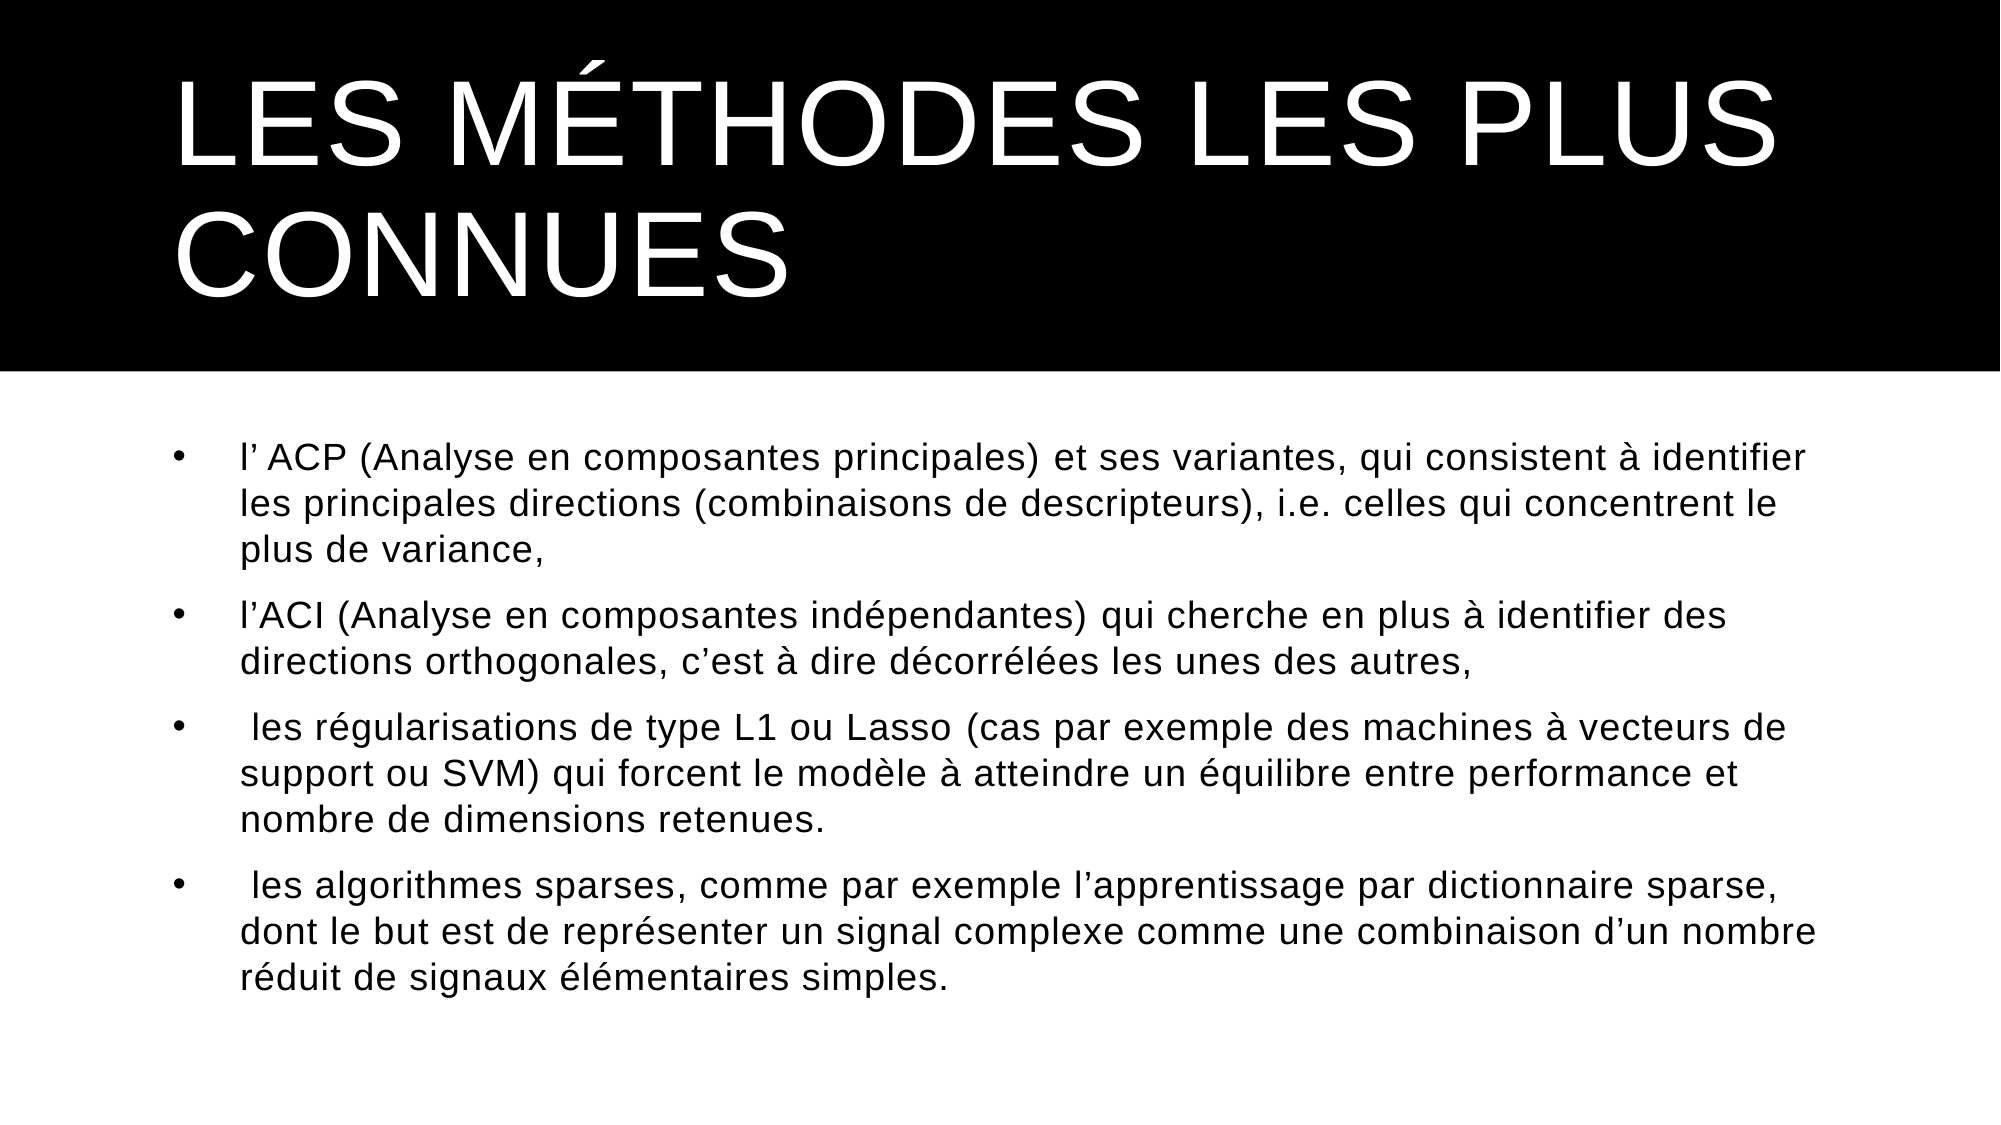

# les méthodes les plus connues
l’ ACP (Analyse en composantes principales) et ses variantes, qui consistent à identifier les principales directions (combinaisons de descripteurs), i.e. celles qui concentrent le plus de variance,
l’ACI (Analyse en composantes indépendantes) qui cherche en plus à identifier des directions orthogonales, c’est à dire décorrélées les unes des autres,
 les régularisations de type L1 ou Lasso (cas par exemple des machines à vecteurs de support ou SVM) qui forcent le modèle à atteindre un équilibre entre performance et nombre de dimensions retenues.
 les algorithmes sparses, comme par exemple l’apprentissage par dictionnaire sparse, dont le but est de représenter un signal complexe comme une combinaison d’un nombre réduit de signaux élémentaires simples.